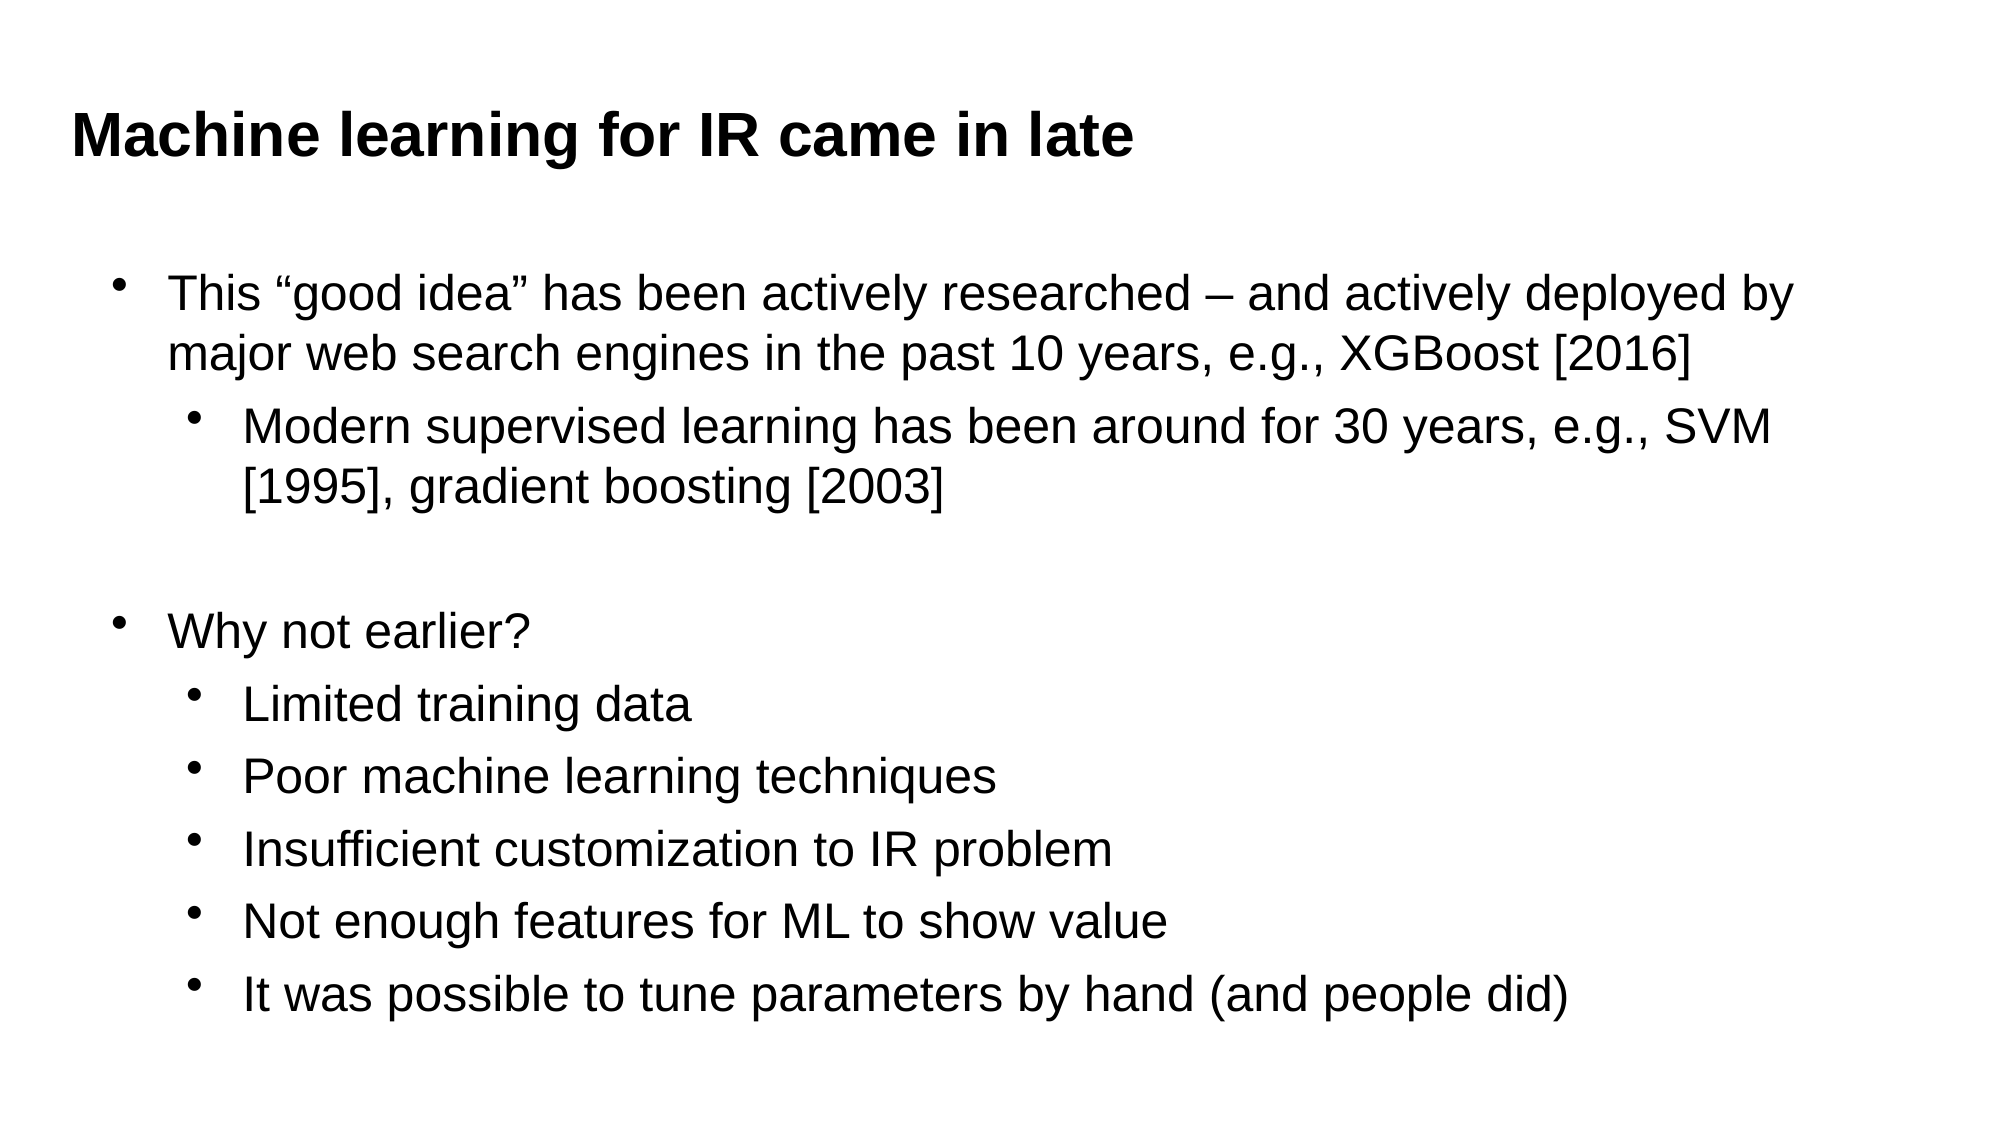

Machine learning for IR came in late
This “good idea” has been actively researched – and actively deployed by major web search engines in the past 10 years, e.g., XGBoost [2016]
Modern supervised learning has been around for 30 years, e.g., SVM [1995], gradient boosting [2003]

Why not earlier?
Limited training data
Poor machine learning techniques
Insufficient customization to IR problem
Not enough features for ML to show value
It was possible to tune parameters by hand (and people did)
15